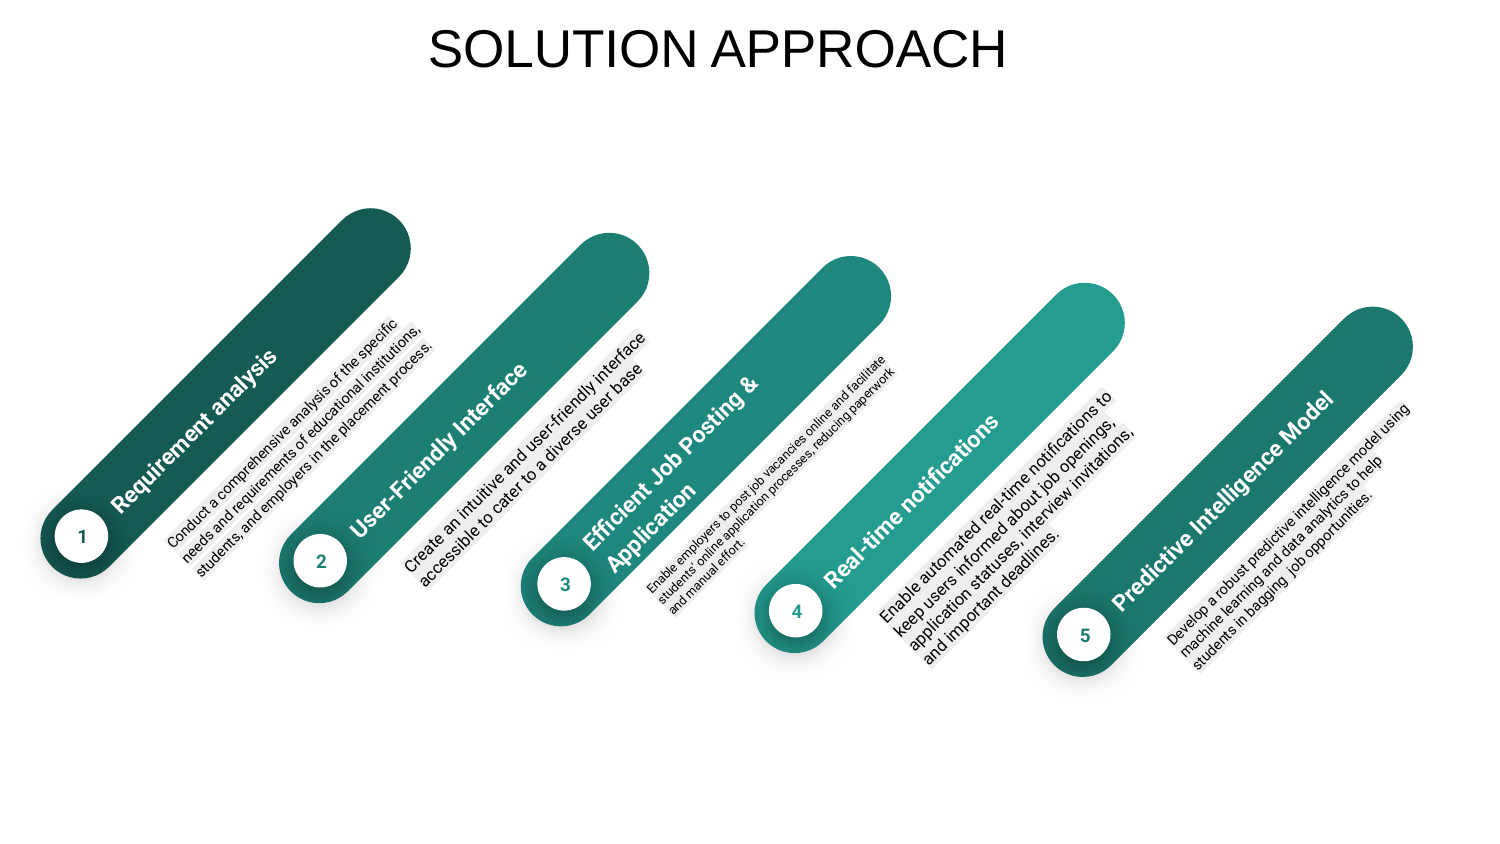

# SOLUTION APPROACH

Requirement analysis
Conduct a comprehensive analysis of the specific needs and requirements of educational institutions, students, and employers in the placement process.
1

User-Friendly Interface
Create an intuitive and user-friendly interface accessible to cater to a diverse user base
2

Efficient Job Posting & Application
Enable employers to post job vacancies online and facilitate students' online application processes, reducing paperwork and manual effort.
3

Real-time notifications
Enable automated real-time notifications to keep users informed about job openings, application statuses, interview invitations, and important deadlines.
4

Predictive Intelligence Model
Develop a robust predictive intelligence model using machine learning and data analytics to help students in bagging  job opportunities.
5